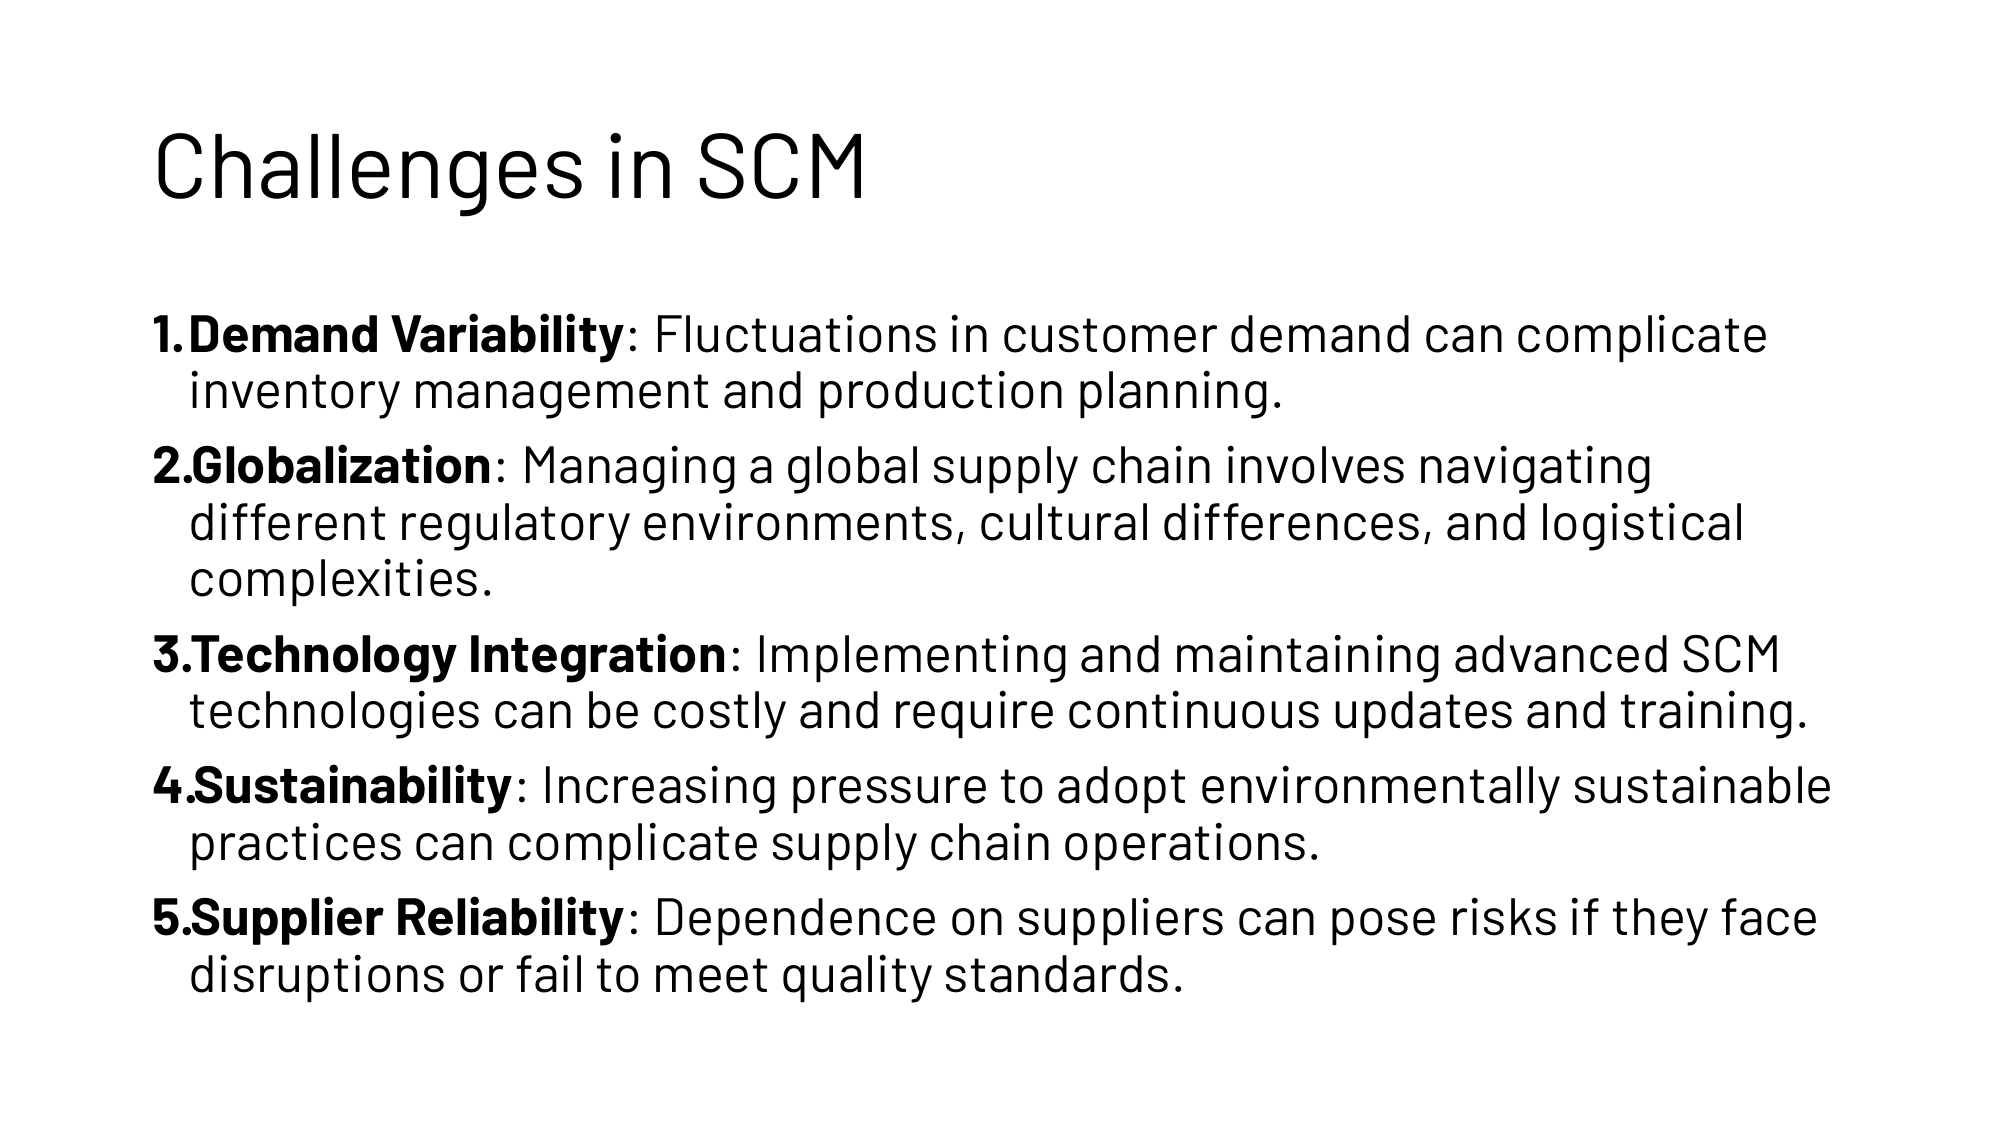

# Challenges in SCM
Demand Variability: Fluctuations in customer demand can complicate inventory management and production planning.
Globalization: Managing a global supply chain involves navigating different regulatory environments, cultural differences, and logistical complexities.
Technology Integration: Implementing and maintaining advanced SCM technologies can be costly and require continuous updates and training.
Sustainability: Increasing pressure to adopt environmentally sustainable practices can complicate supply chain operations.
Supplier Reliability: Dependence on suppliers can pose risks if they face disruptions or fail to meet quality standards.